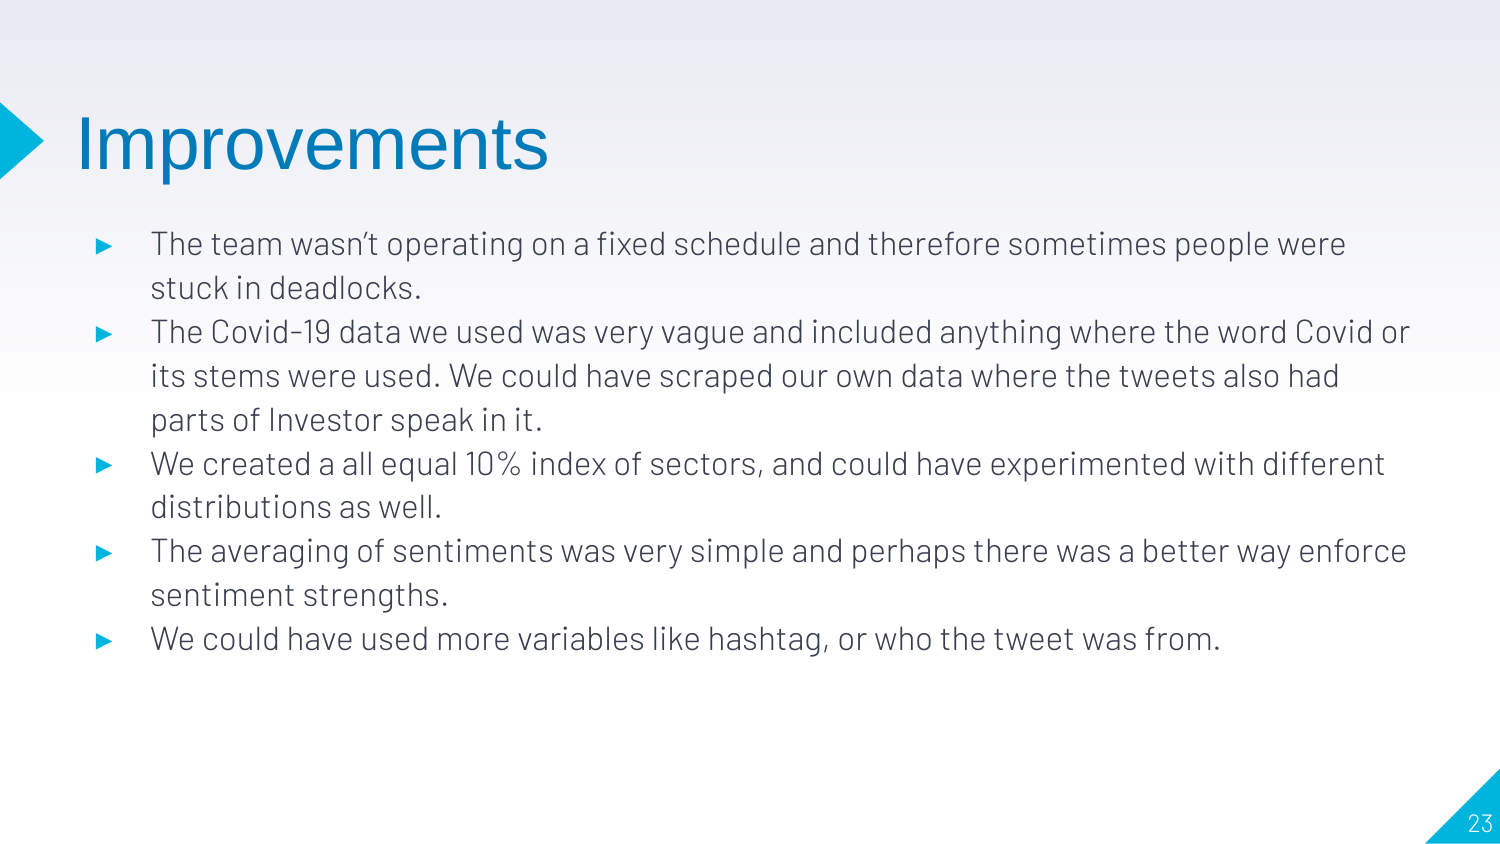

# Improvements
The team wasn’t operating on a fixed schedule and therefore sometimes people were stuck in deadlocks.
The Covid-19 data we used was very vague and included anything where the word Covid or its stems were used. We could have scraped our own data where the tweets also had parts of Investor speak in it.
We created a all equal 10% index of sectors, and could have experimented with different distributions as well.
The averaging of sentiments was very simple and perhaps there was a better way enforce sentiment strengths.
We could have used more variables like hashtag, or who the tweet was from.
23